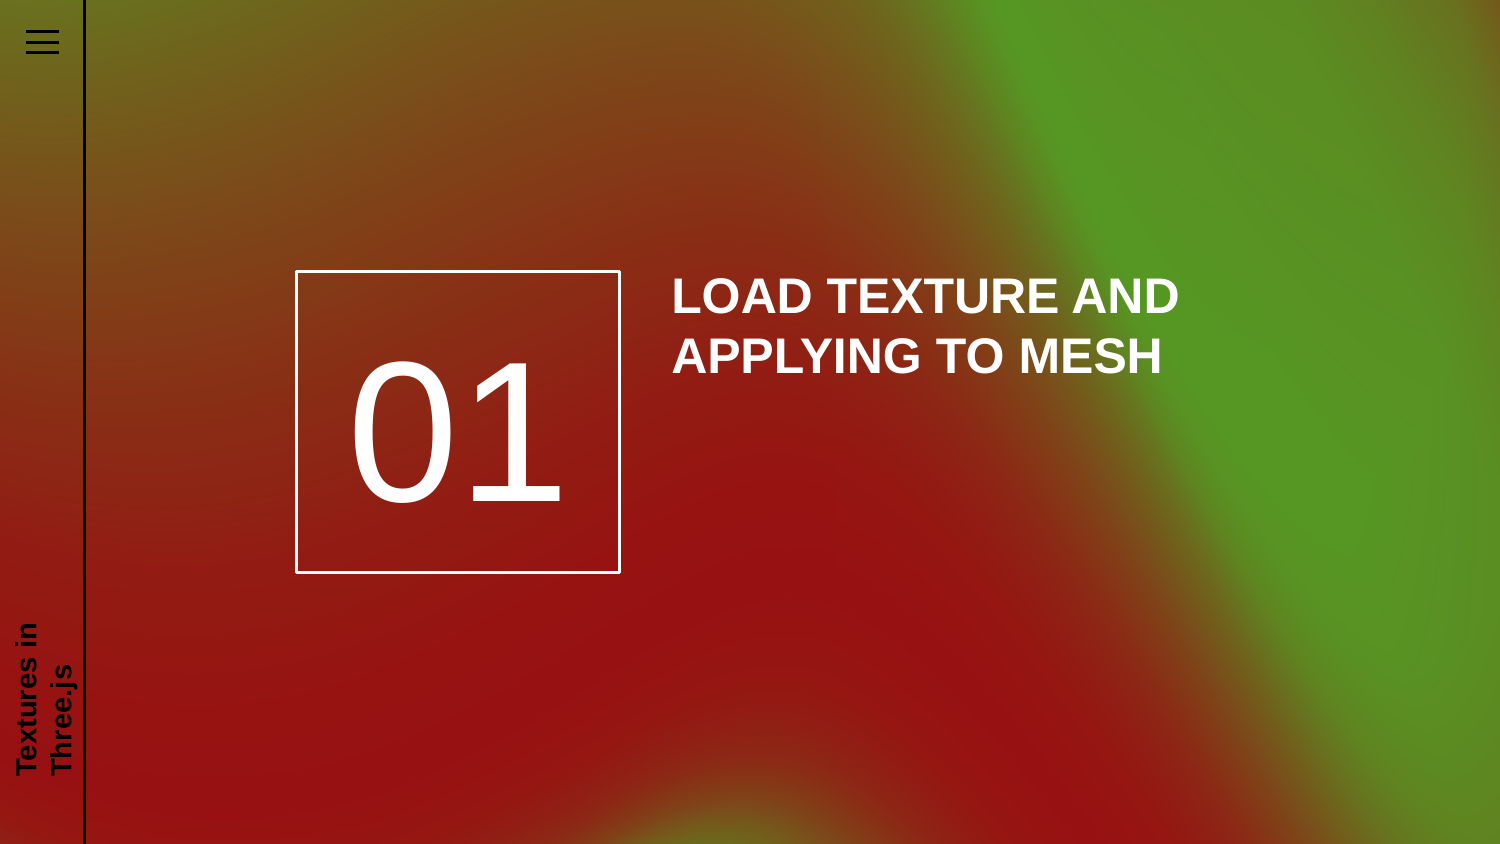

01
# LOAD TEXTURE AND APPLYING TO MESH